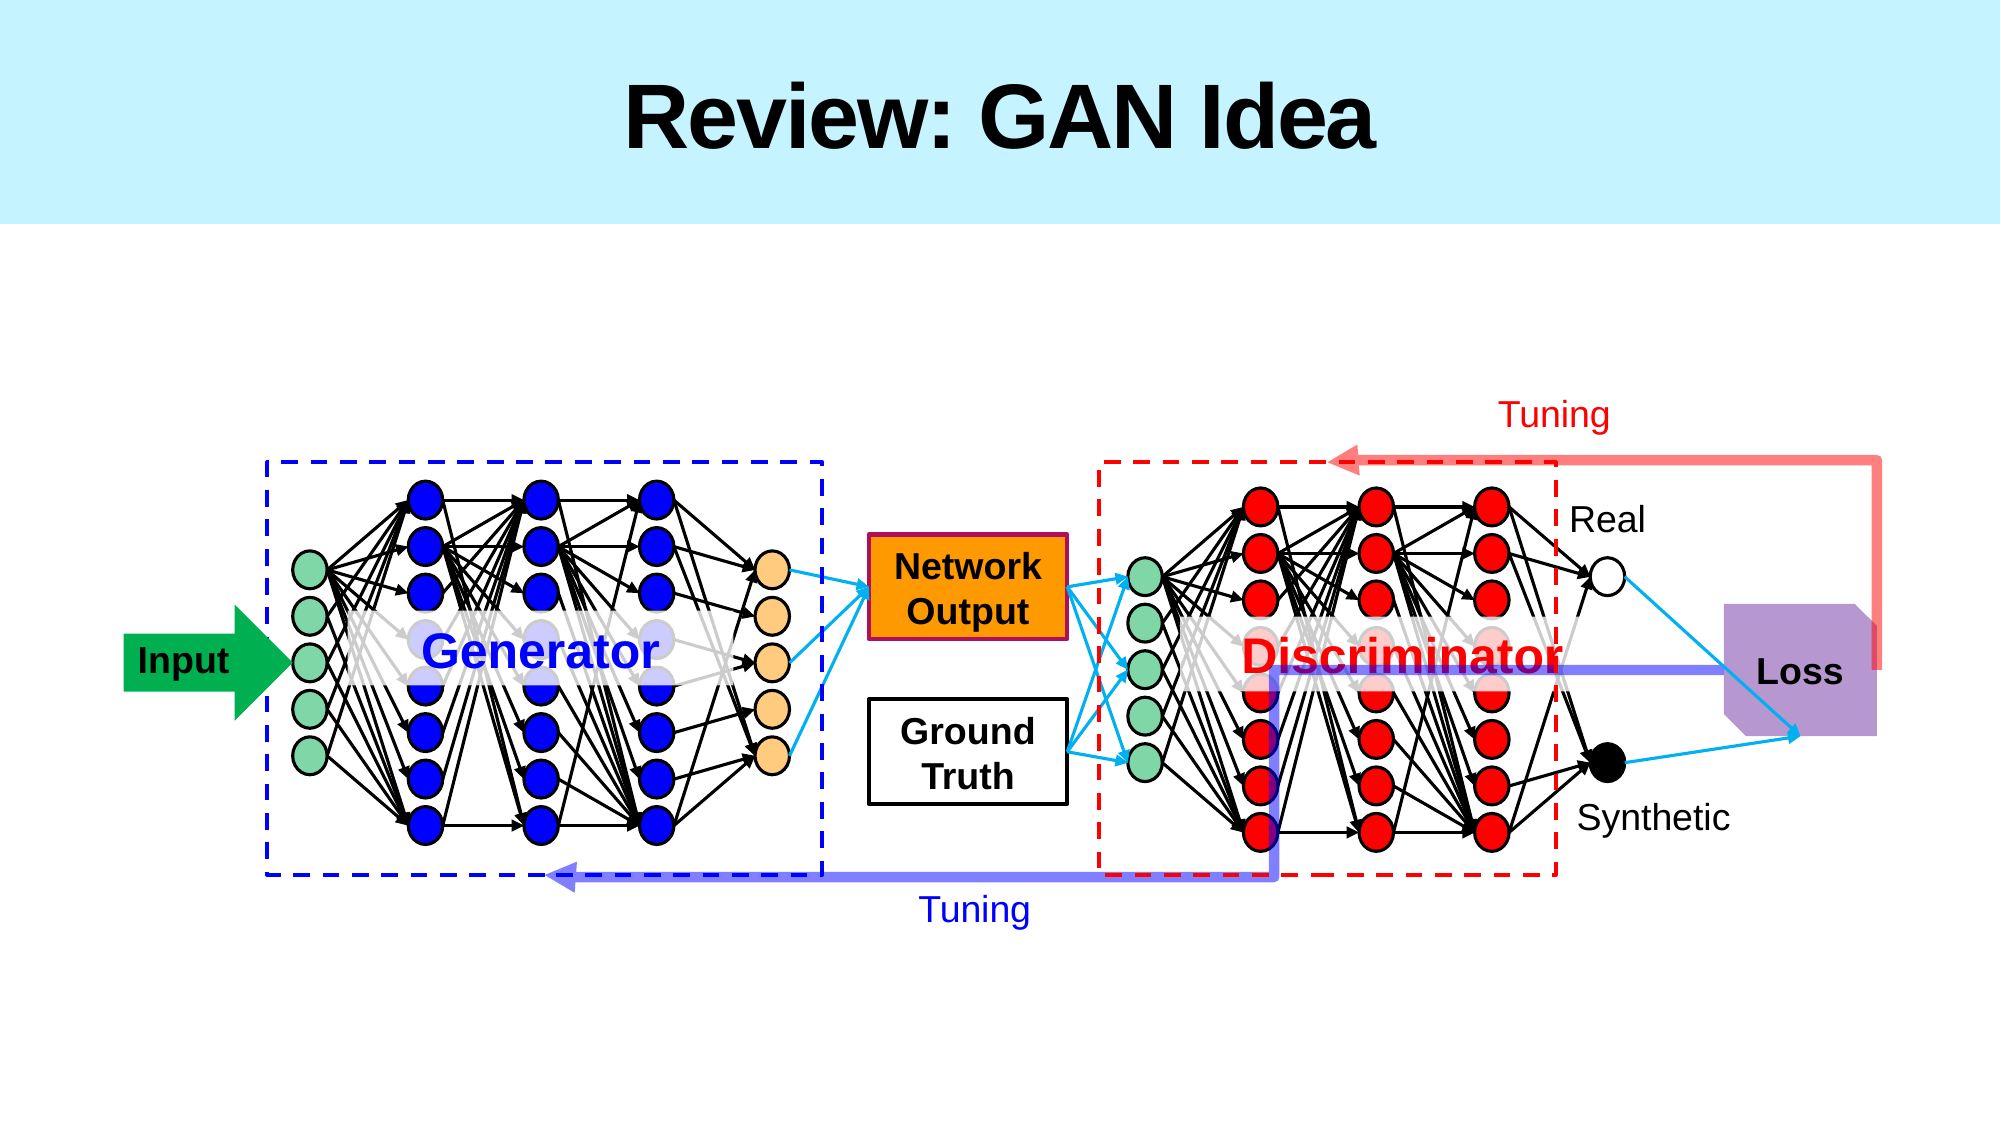

# Review: GAN Idea
Tuning

Real

Network Output

Input
Generator
Discriminator

Loss

Ground Truth

Synthetic

Tuning